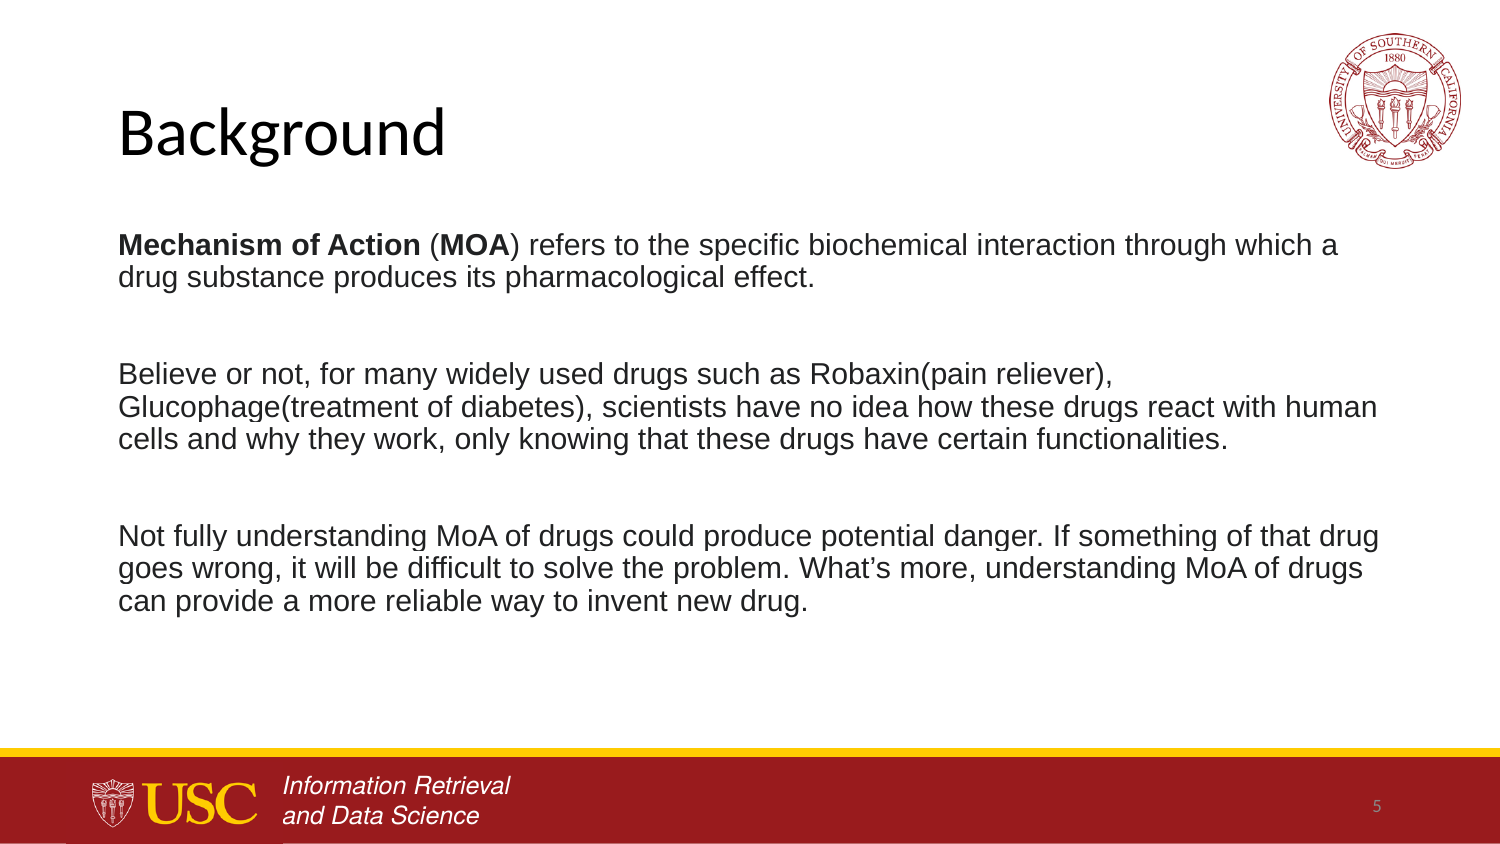

# Background
Mechanism of Action (MOA) refers to the specific biochemical interaction through which a drug substance produces its pharmacological effect.

Believe or not, for many widely used drugs such as Robaxin(pain reliever), Glucophage(treatment of diabetes), scientists have no idea how these drugs react with human cells and why they work, only knowing that these drugs have certain functionalities.

Not fully understanding MoA of drugs could produce potential danger. If something of that drug goes wrong, it will be difficult to solve the problem. What’s more, understanding MoA of drugs can provide a more reliable way to invent new drug.
5